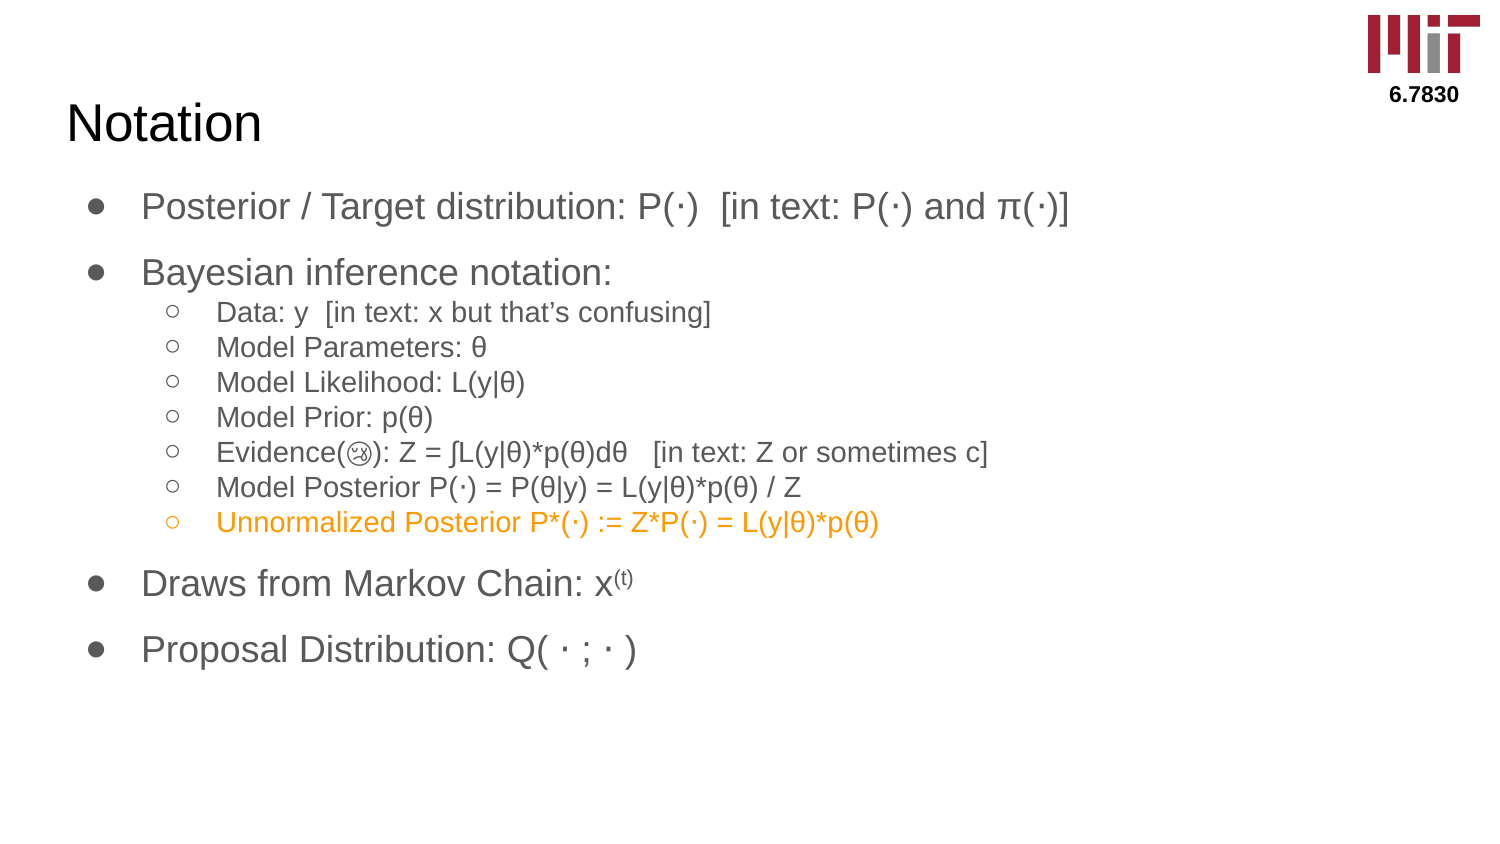

# Notation
Posterior / Target distribution: P(⋅)  [in text: P(⋅) and π(⋅)]
Bayesian inference notation:
Data: y  [in text: x but that’s confusing]
Model Parameters: θ
Model Likelihood: L(y|θ)
Model Prior: p(θ)
Evidence(😢): Z = ∫L(y|θ)*p(θ)dθ   [in text: Z or sometimes c]
Model Posterior P(⋅) = P(θ|y) = L(y|θ)*p(θ) / Z
Unnormalized Posterior P*(⋅) := Z*P(⋅) = L(y|θ)*p(θ)
Draws from Markov Chain: x(t)
Proposal Distribution: Q( ⋅ ; ⋅ )